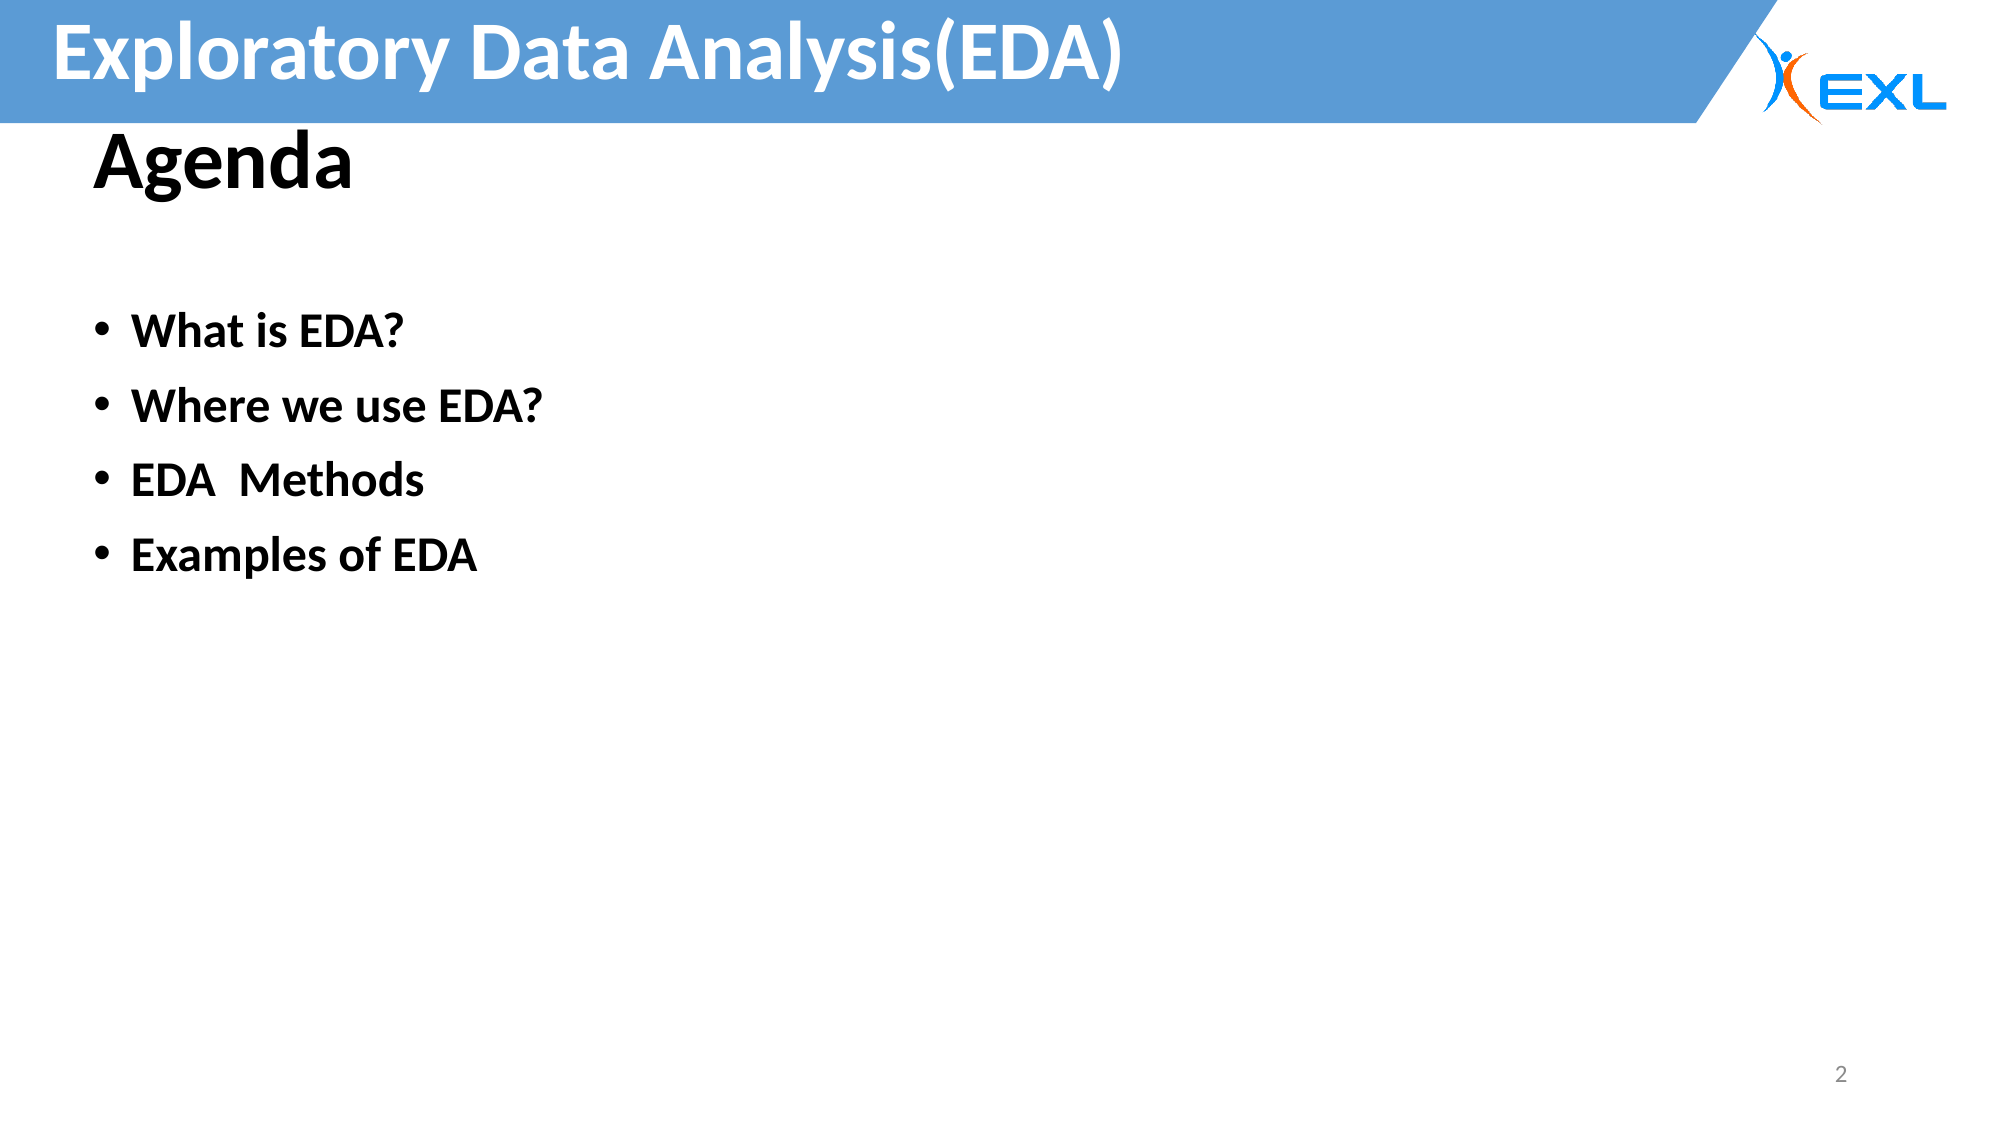

Exploratory Data Analysis(EDA)
Agenda
What is EDA?
Where we use EDA?
EDA  Methods
Examples of EDA

2